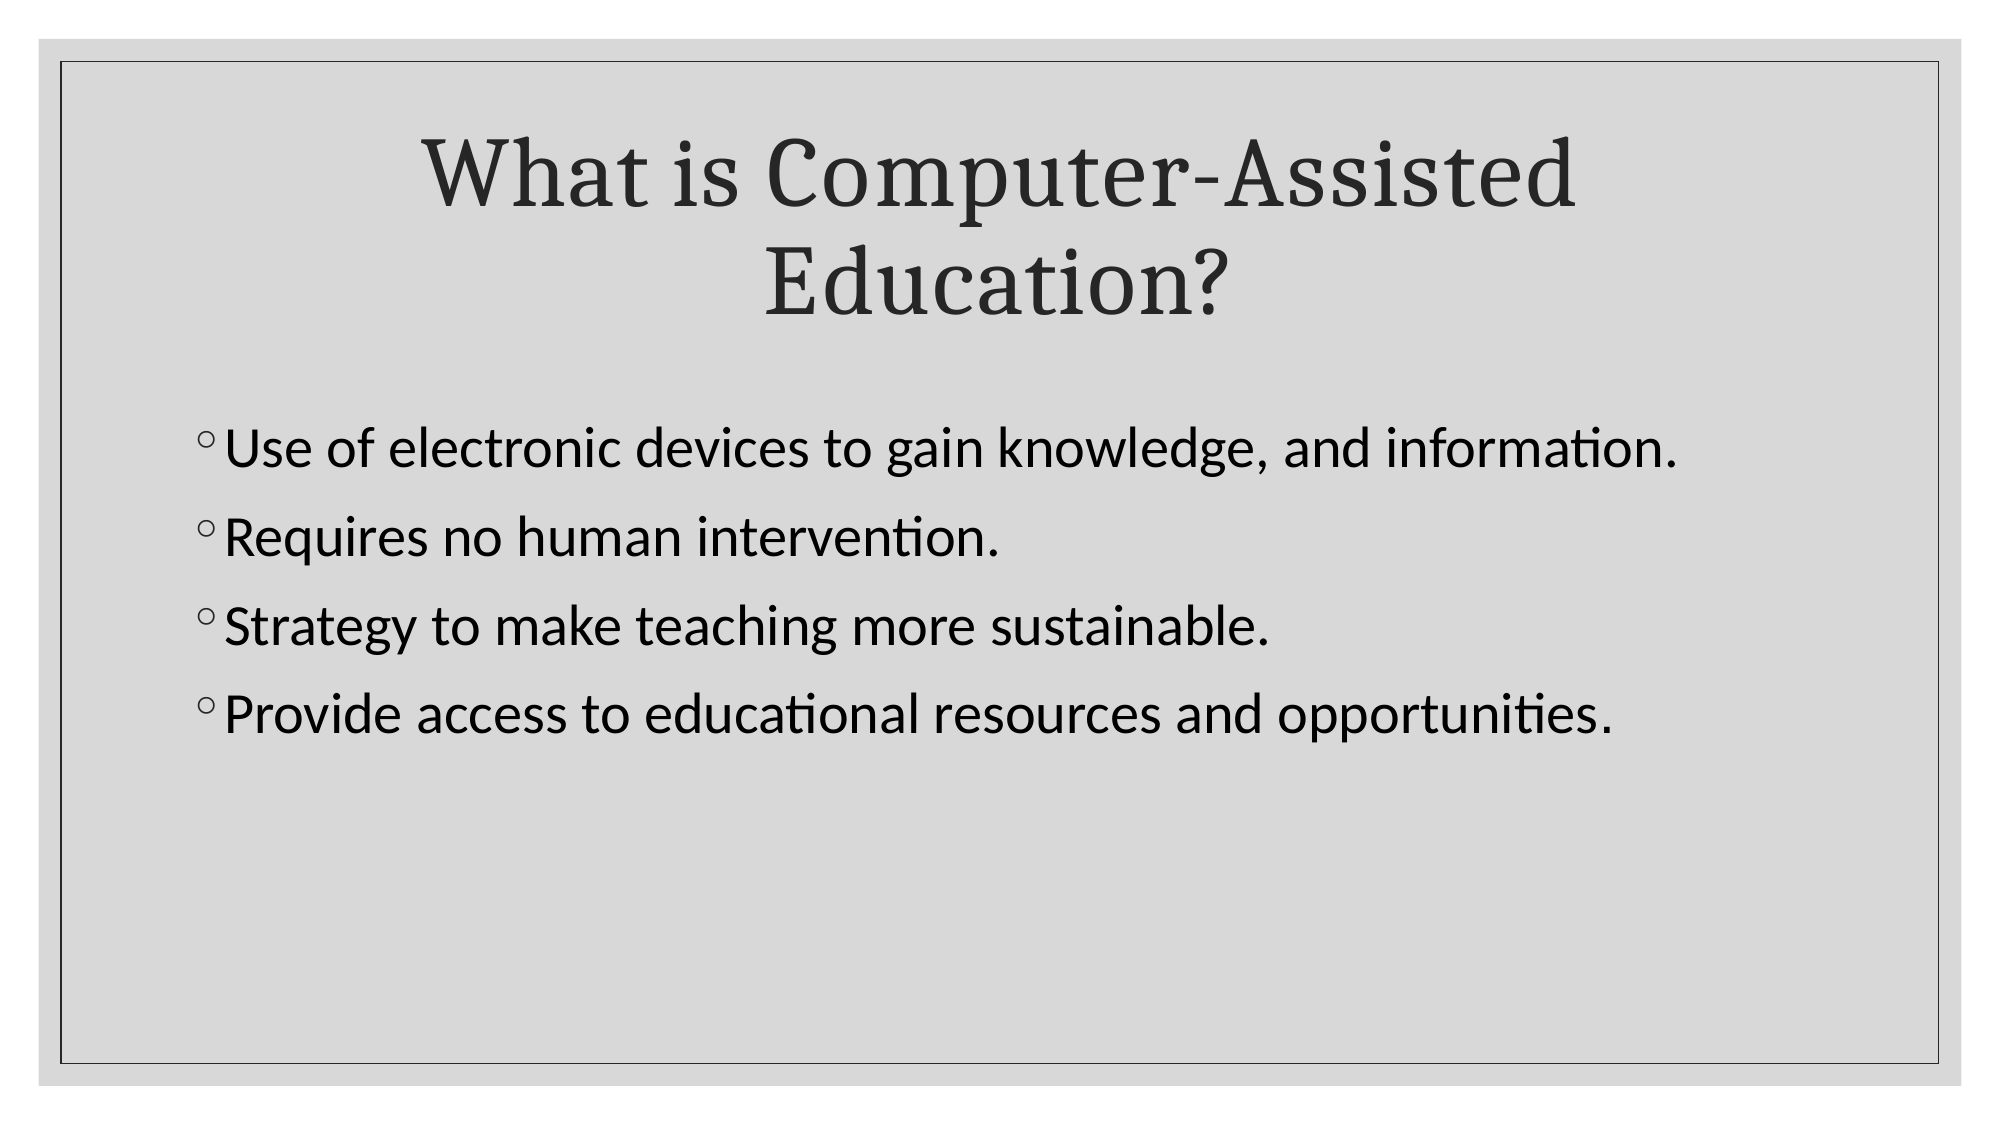

# What is Computer-Assisted Education?
Use of electronic devices to gain knowledge, and information.
Requires no human intervention.
Strategy to make teaching more sustainable.
Provide access to educational resources and opportunities.